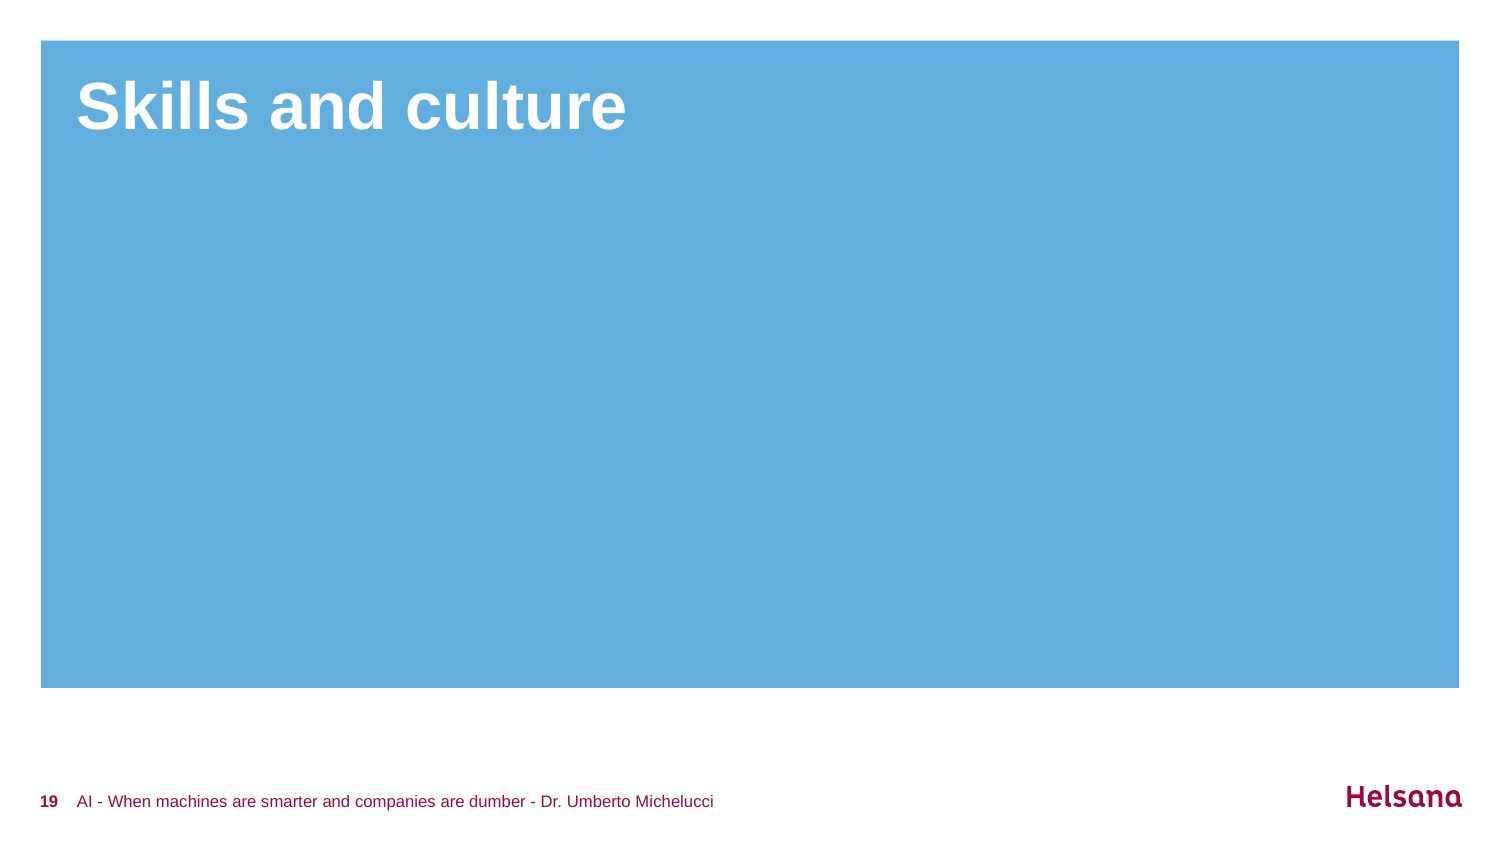

# Skills and culture
19
AI - When machines are smarter and companies are dumber - Dr. Umberto Michelucci